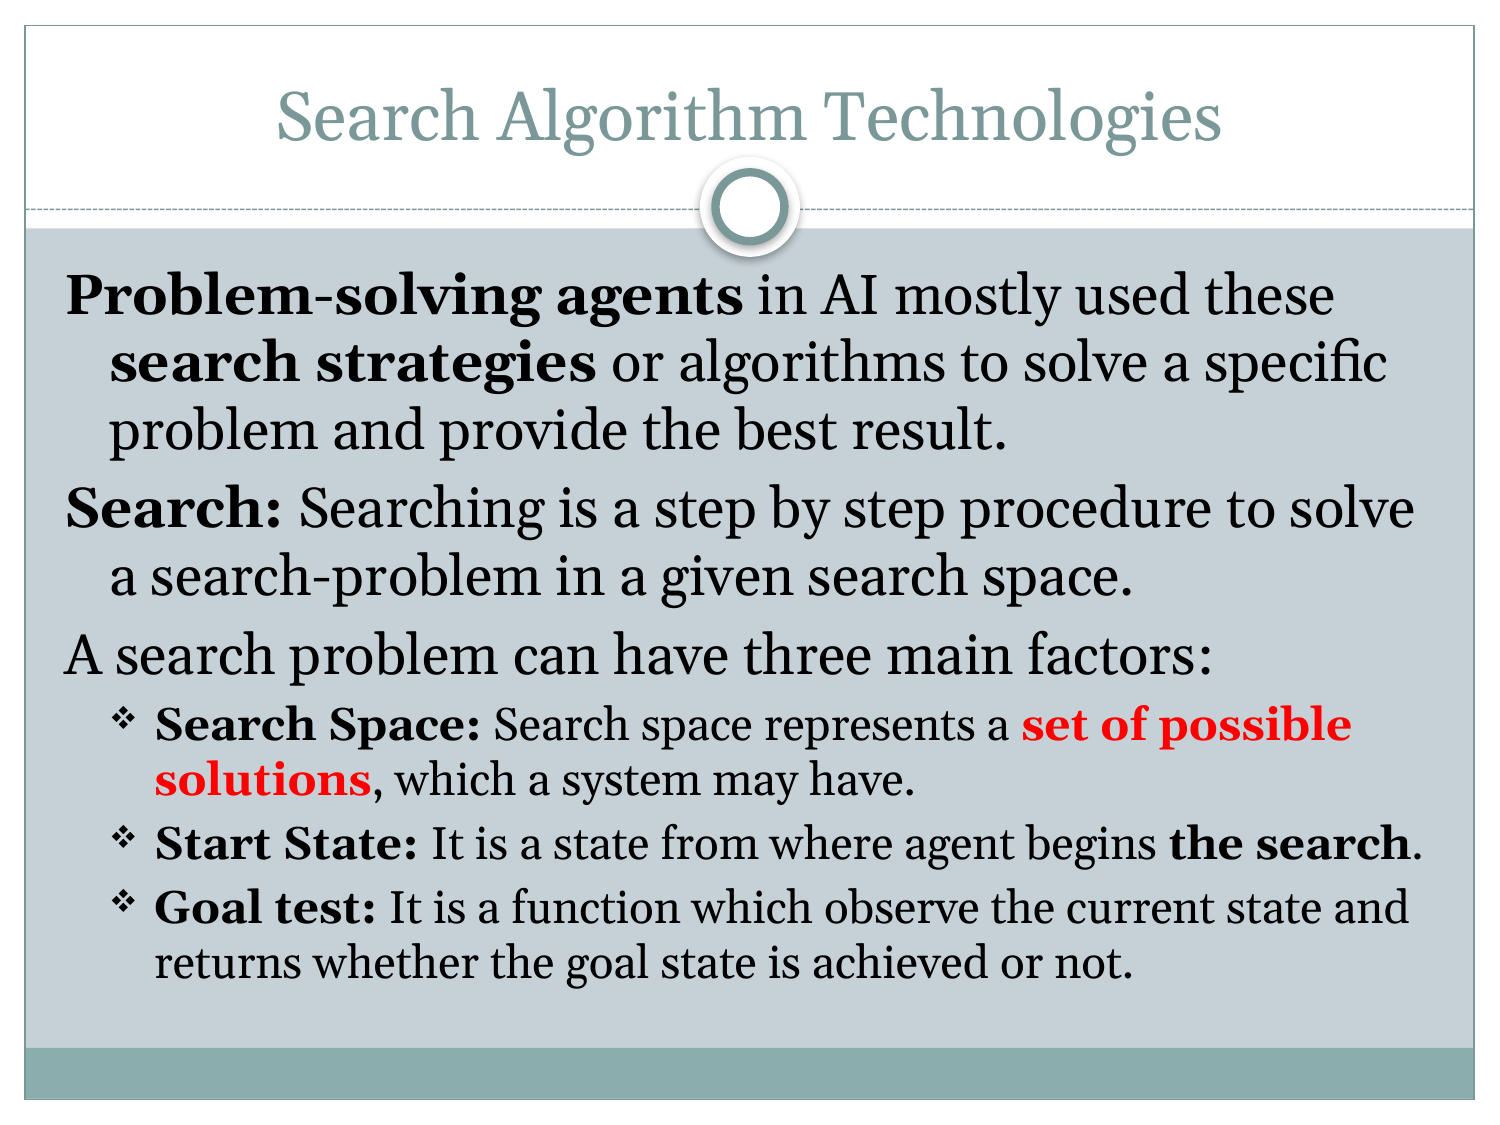

# Search Algorithm Technologies
Problem-solving agents in AI mostly used these search strategies or algorithms to solve a specific problem and provide the best result.
Search: Searching is a step by step procedure to solve a search-problem in a given search space.
A search problem can have three main factors:
Search Space: Search space represents a set of possible solutions, which a system may have.
Start State: It is a state from where agent begins the search.
Goal test: It is a function which observe the current state and returns whether the goal state is achieved or not.